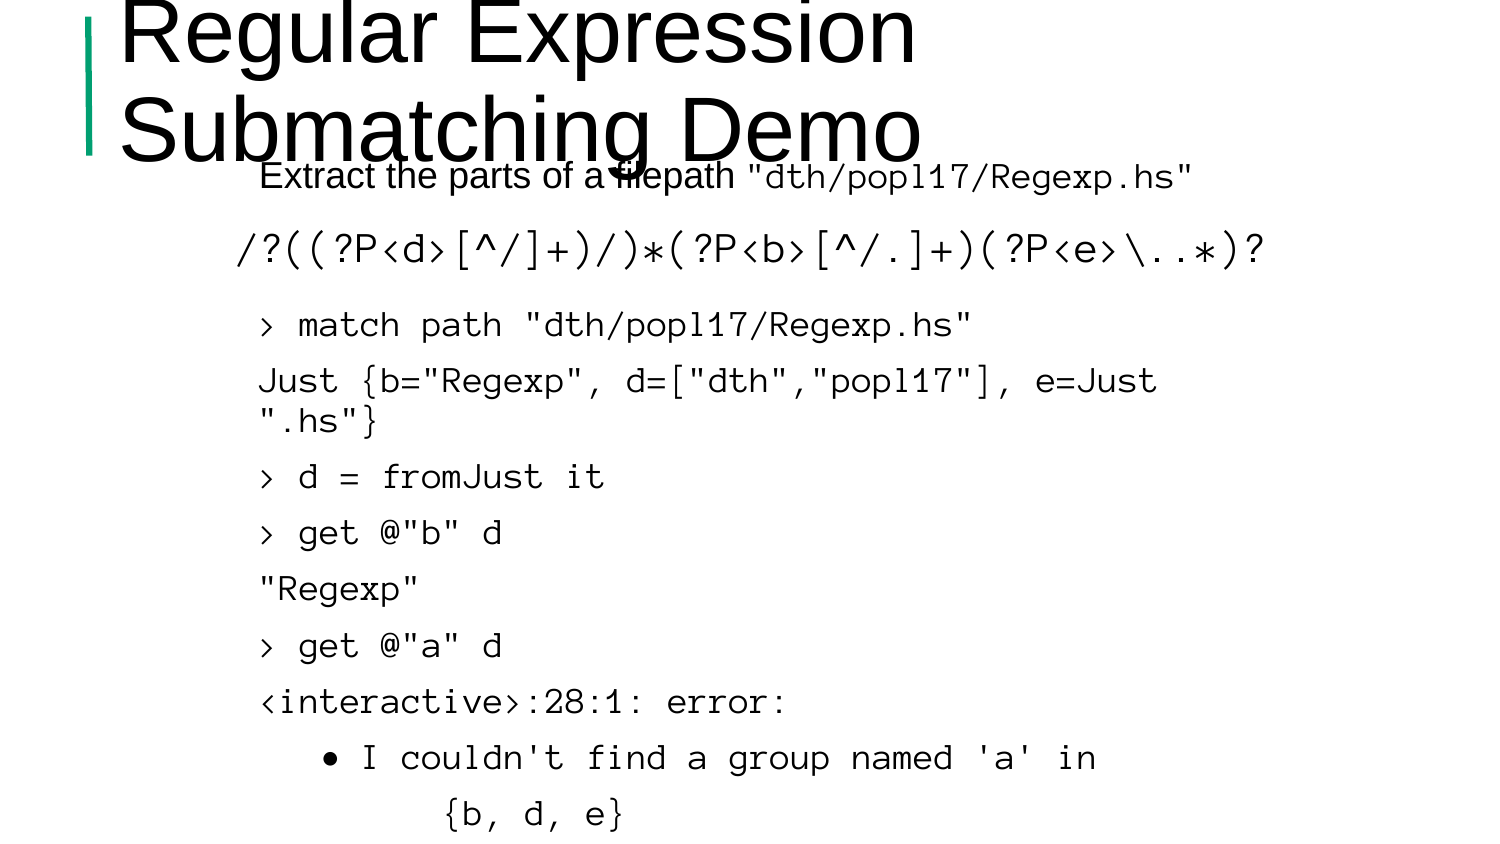

# Regular Expression Submatching Demo
Extract the parts of a filepath "dth/popl17/Regexp.hs"

> match path "dth/popl17/Regexp.hs"
Just {b="Regexp", d=["dth","popl17"], e=Just ".hs"}
> d = fromJust it
> get @"b" d
"Regexp"
> get @"a" d
<interactive>:28:1: error:
   • I couldn't find a group named 'a' in
         {b, d, e}
/?((?P<d>[^/]+)/)*(?P<b>[^/.]+)(?P<e>\..*)?